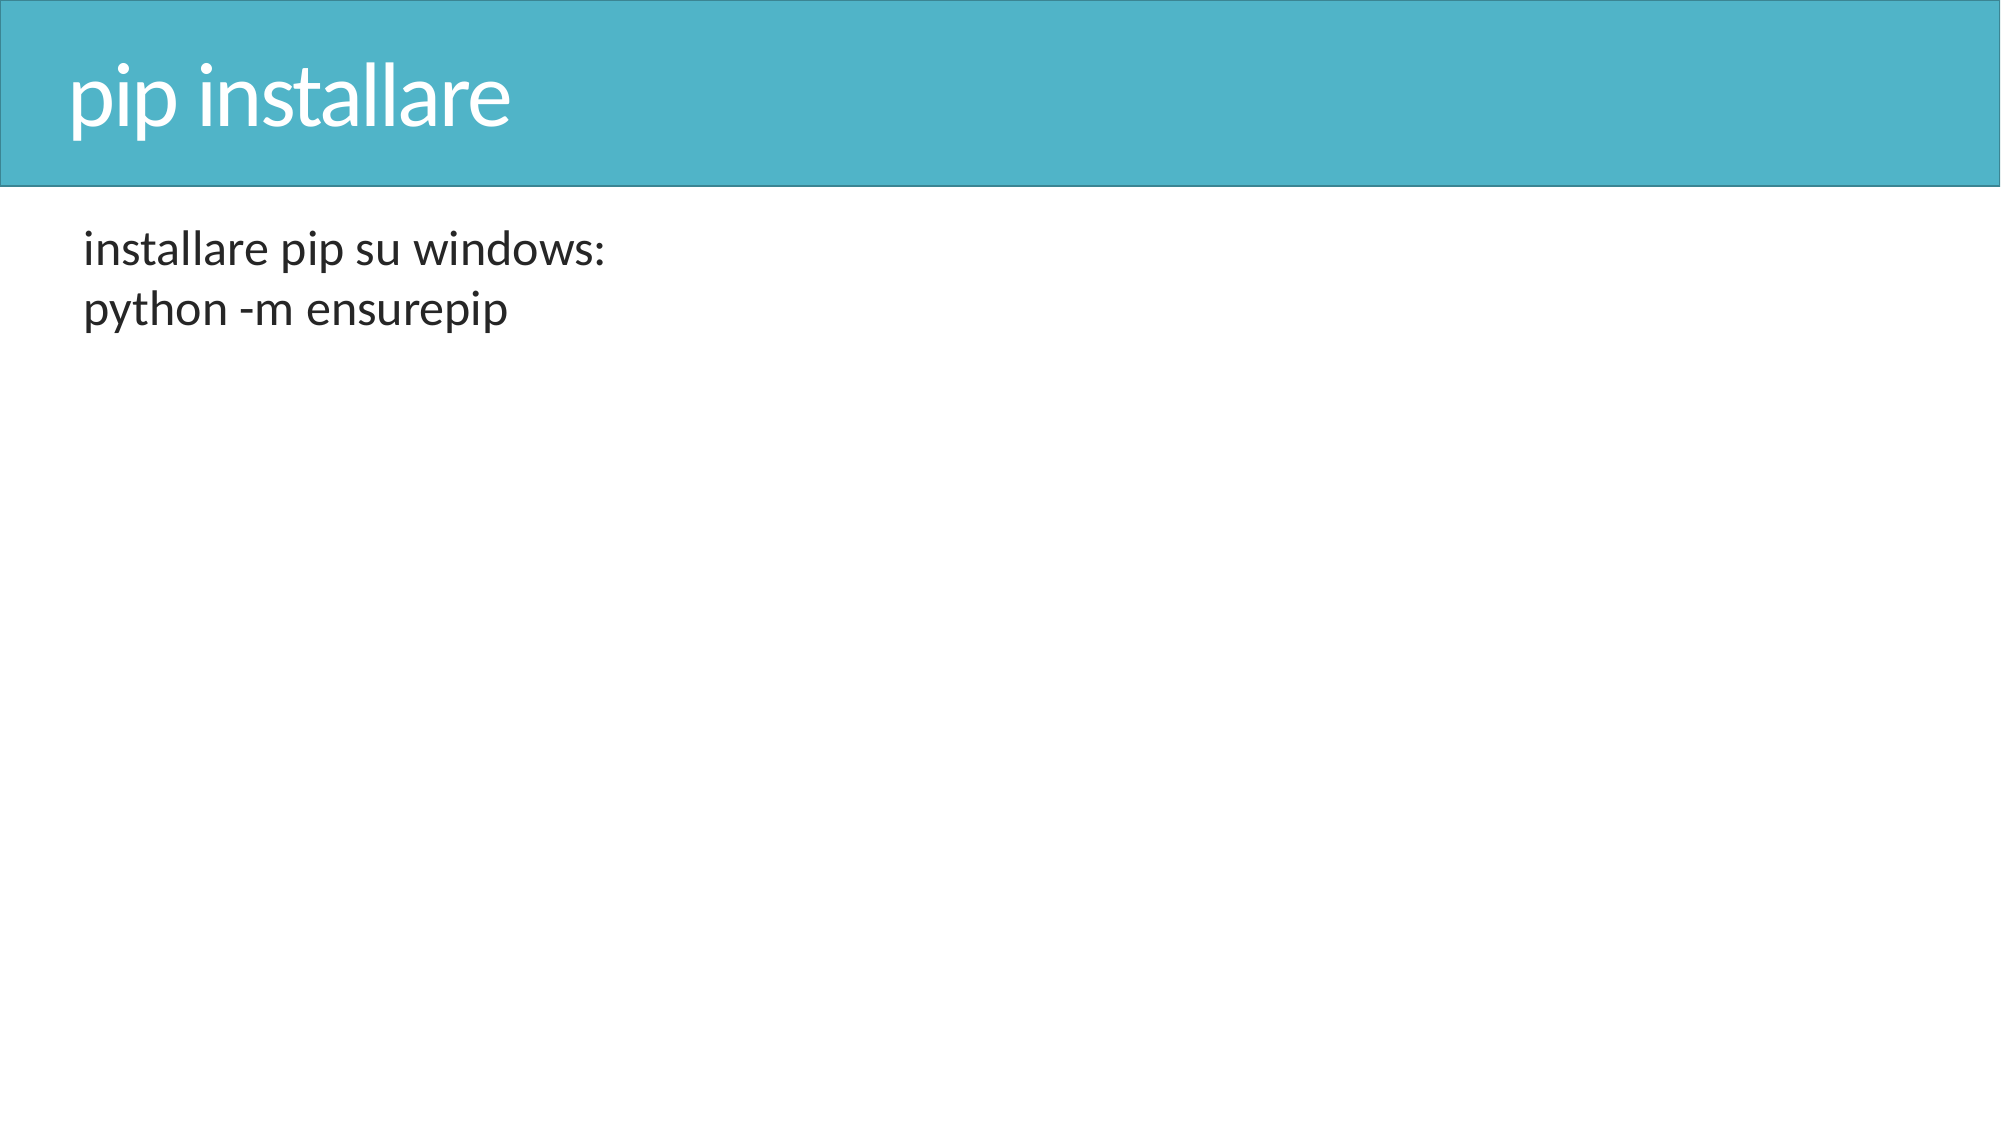

# pip installare
installare pip su windows:
python -m ensurepip